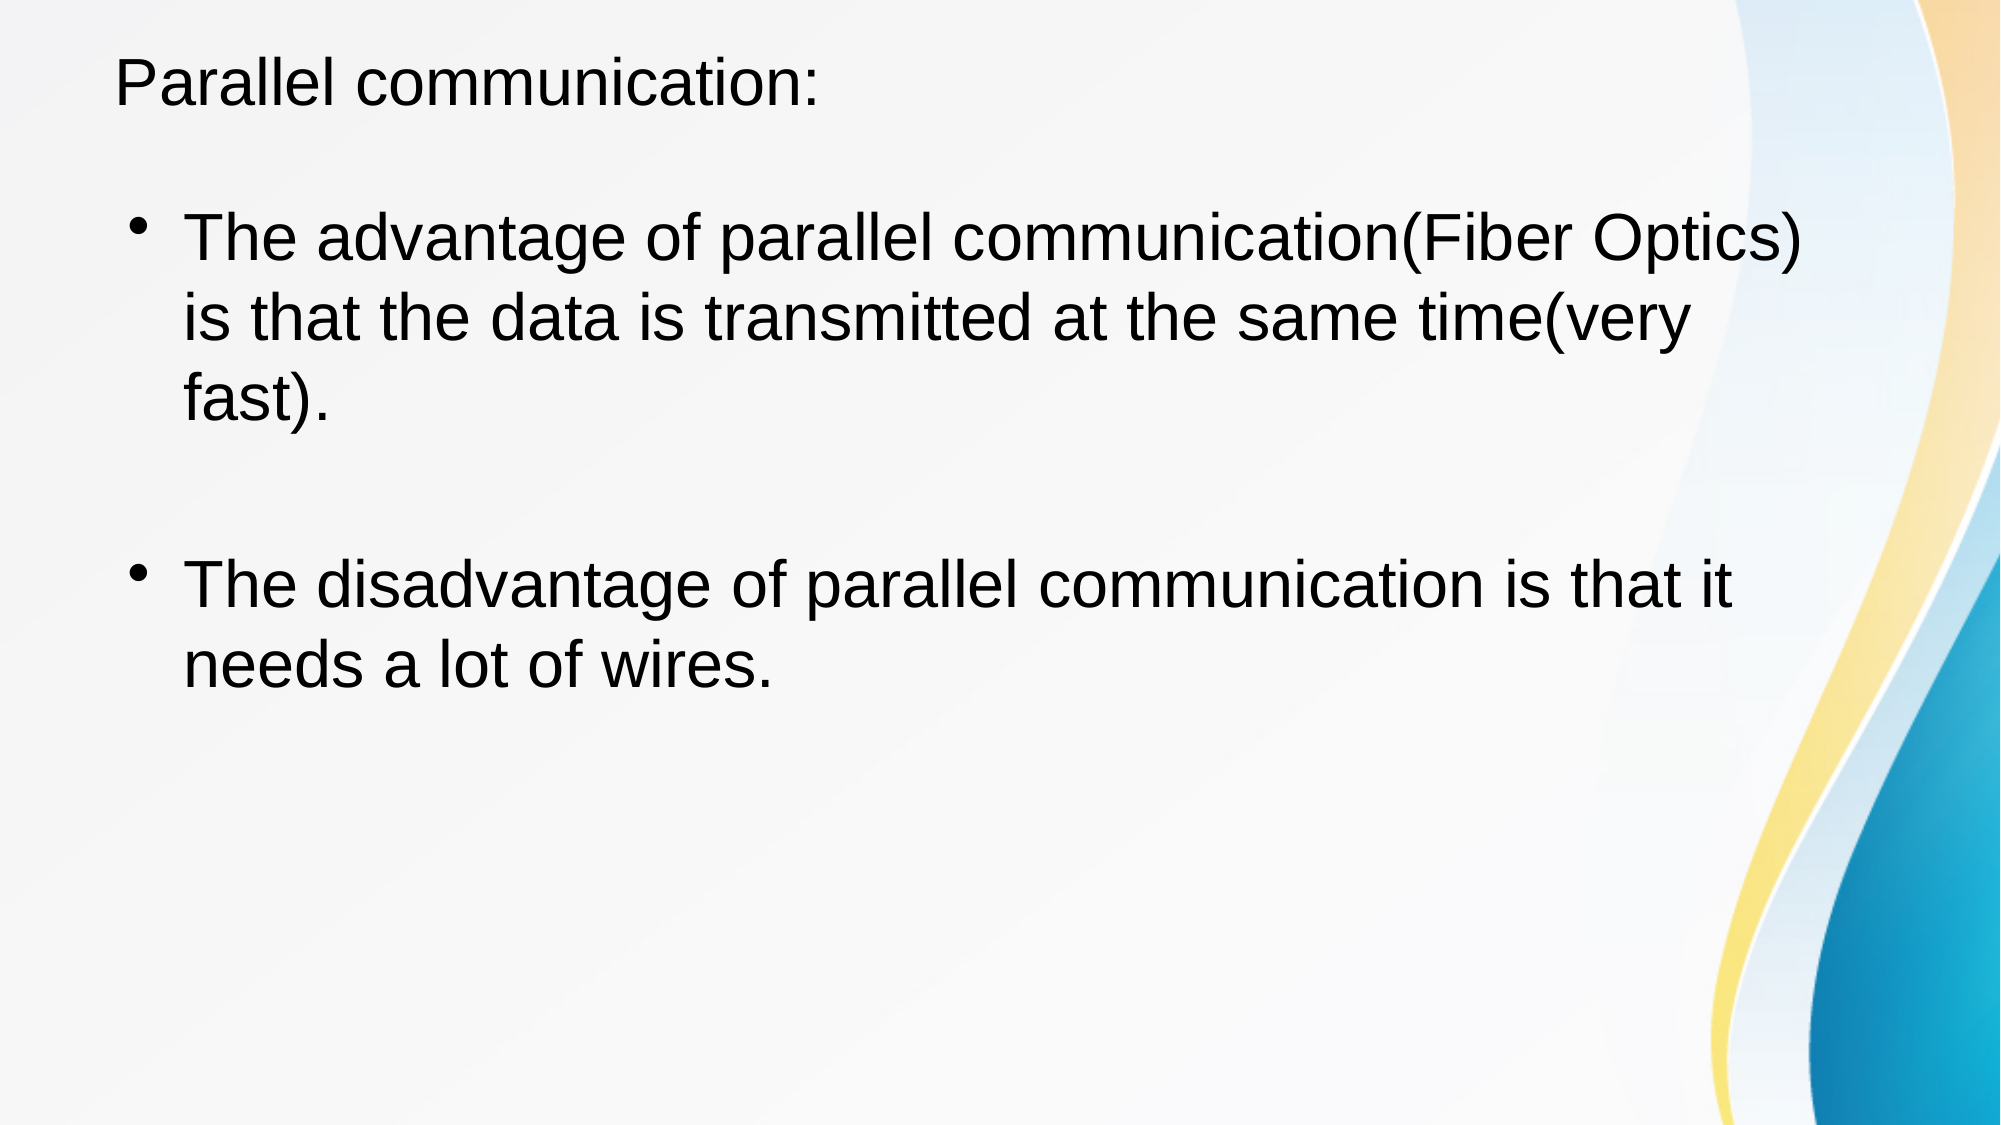

# Parallel communication:
The advantage of parallel communication(Fiber Optics) is that the data is transmitted at the same time(very fast).

The disadvantage of parallel communication is that it needs a lot of wires.